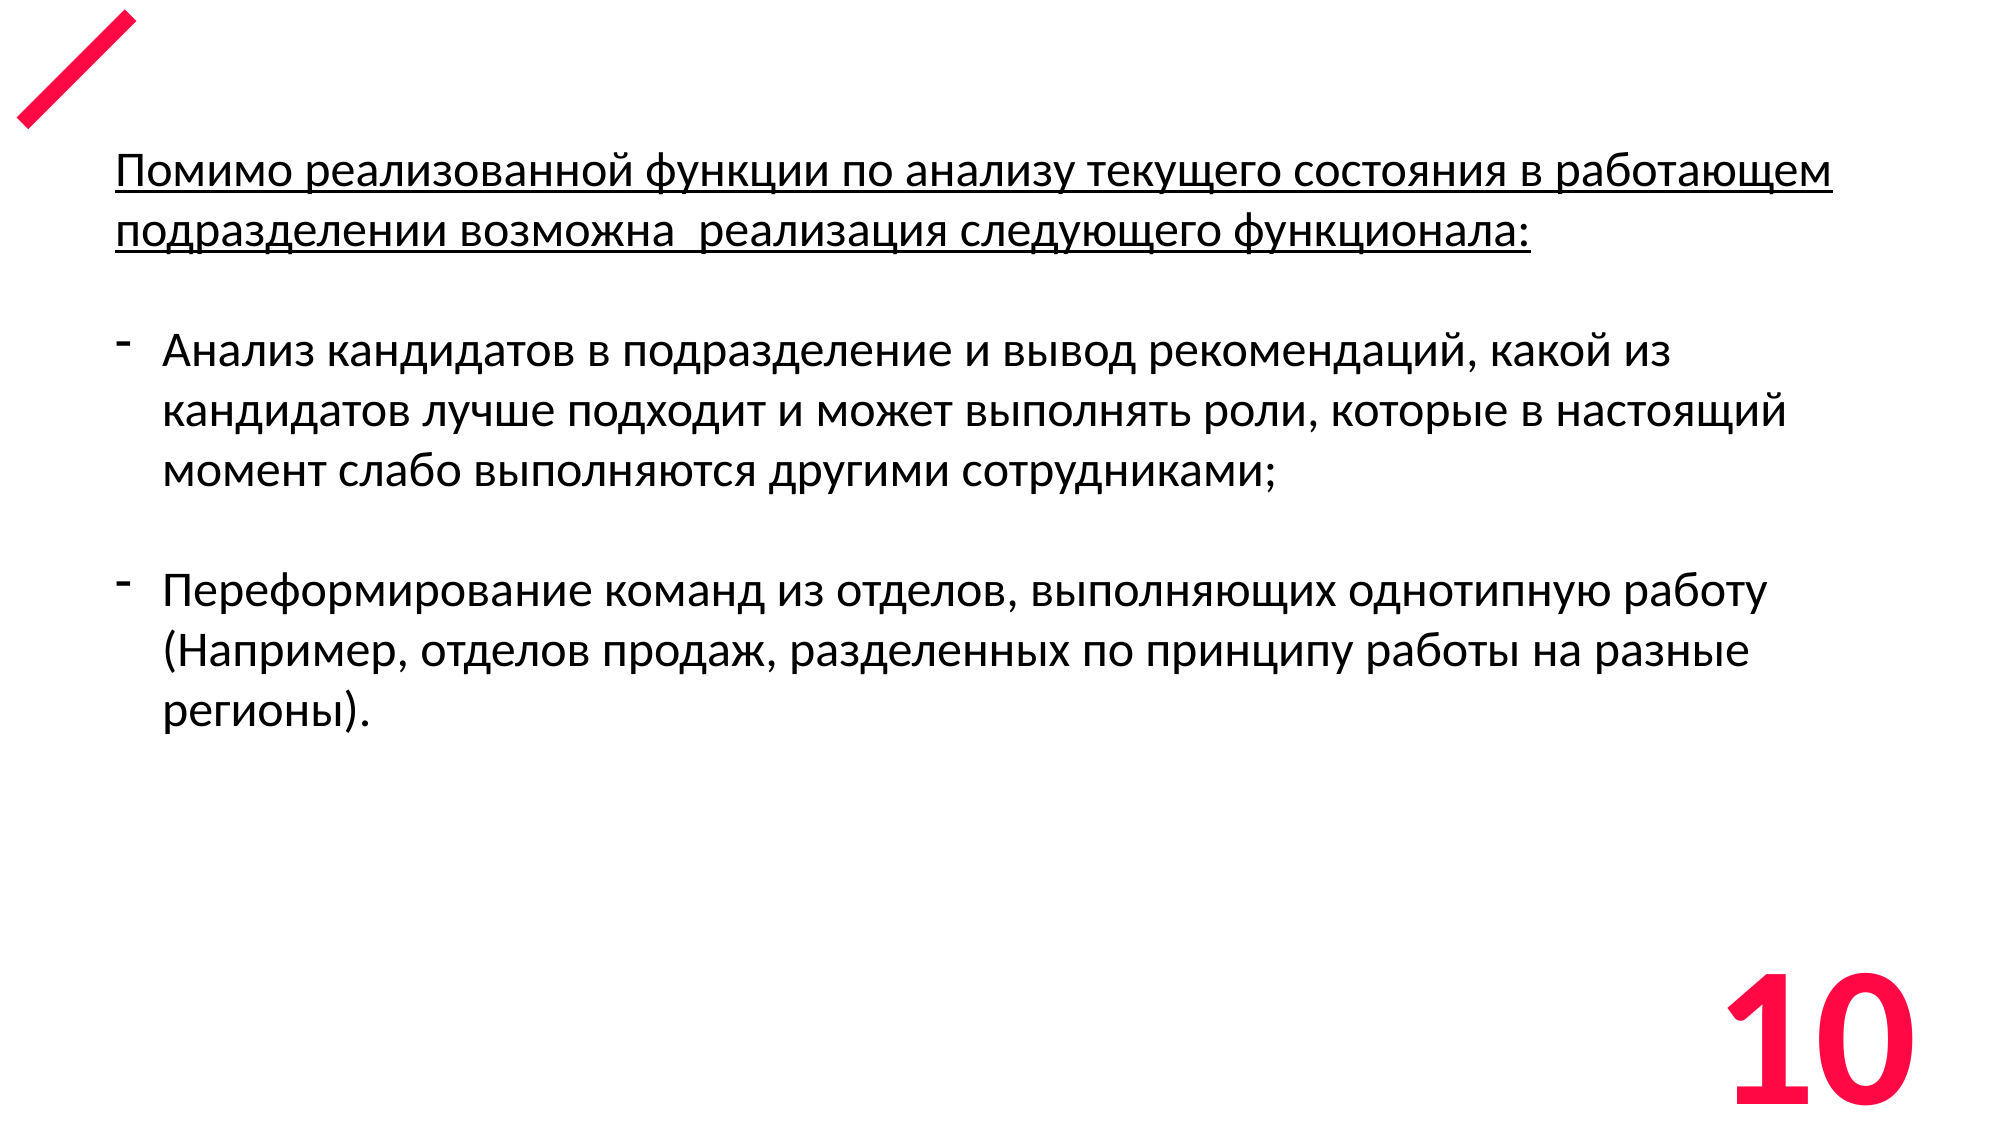

Помимо реализованной функции по анализу текущего состояния в работающем подразделении возможна  реализация следующего функционала:

Анализ кандидатов в подразделение и вывод рекомендаций, какой из кандидатов лучше подходит и может выполнять роли, которые в настоящий момент слабо выполняются другими сотрудниками;

Переформирование команд из отделов, выполняющих однотипную работу (Например, отделов продаж, разделенных по принципу работы на разные регионы).

10